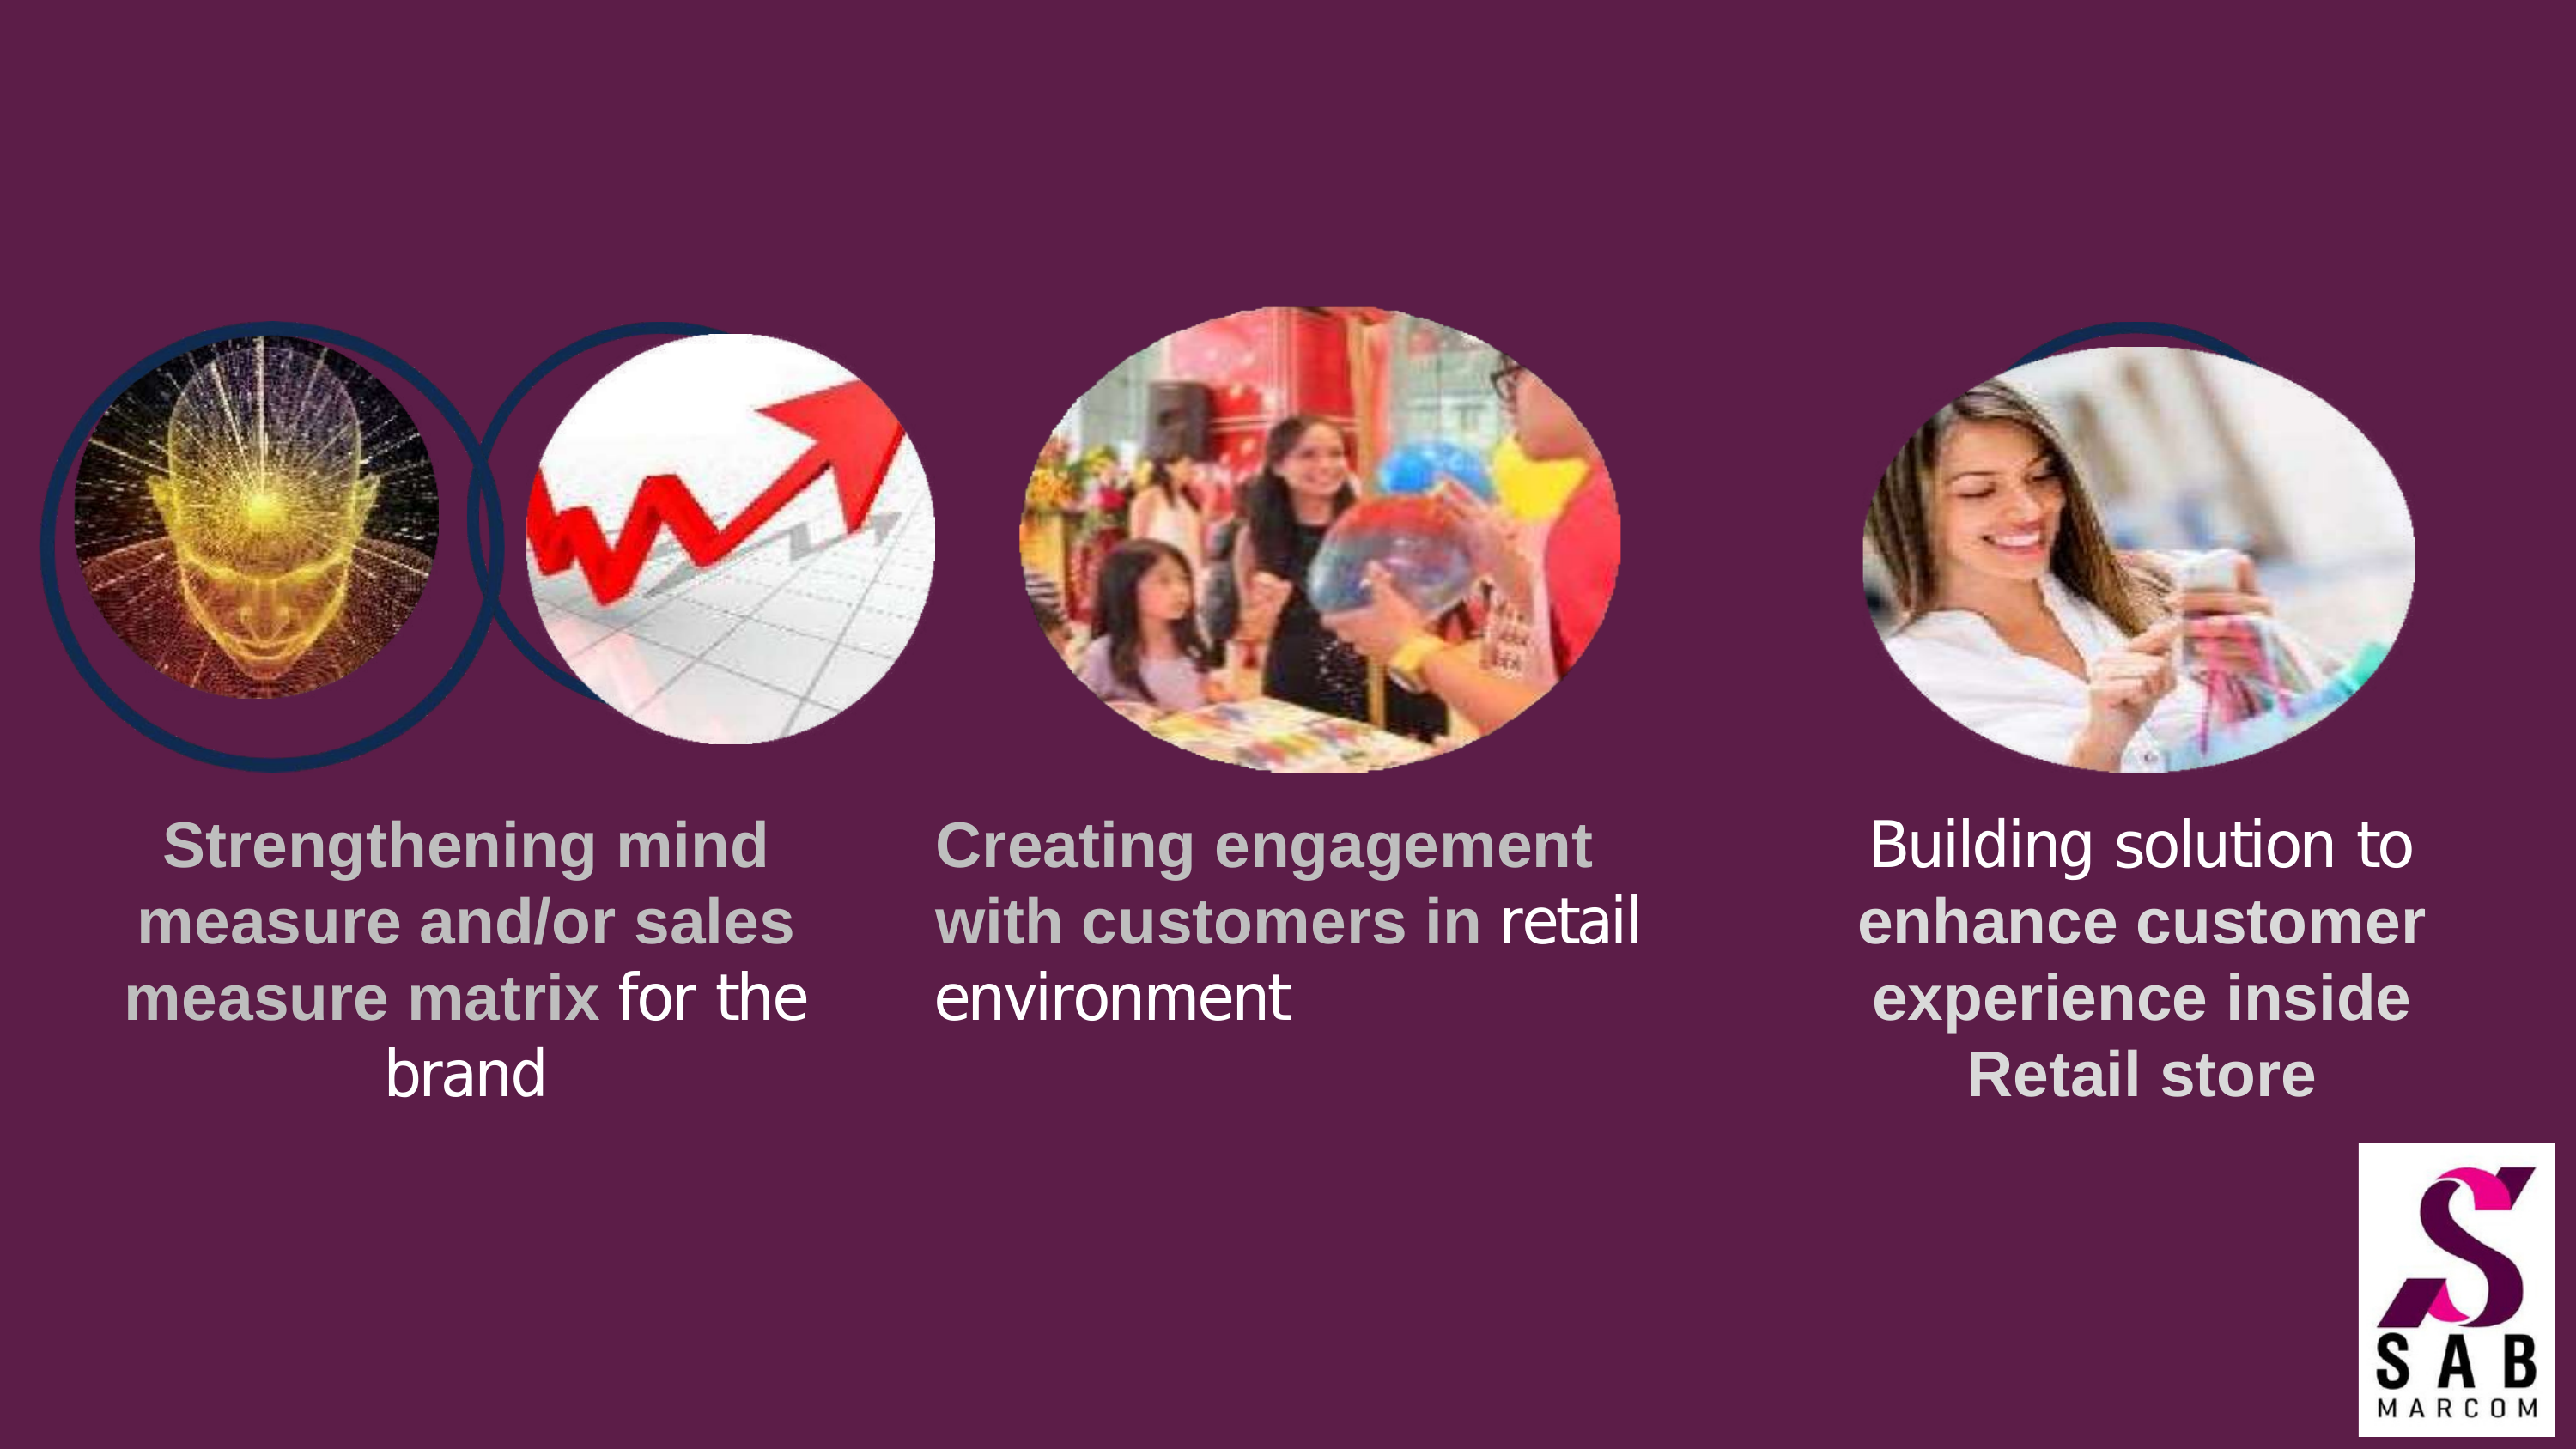

Building solution to enhance customer experience inside Retail store
Strengthening mind measure and/or sales measure matrix for the brand
Creating engagement with customers in retail environment